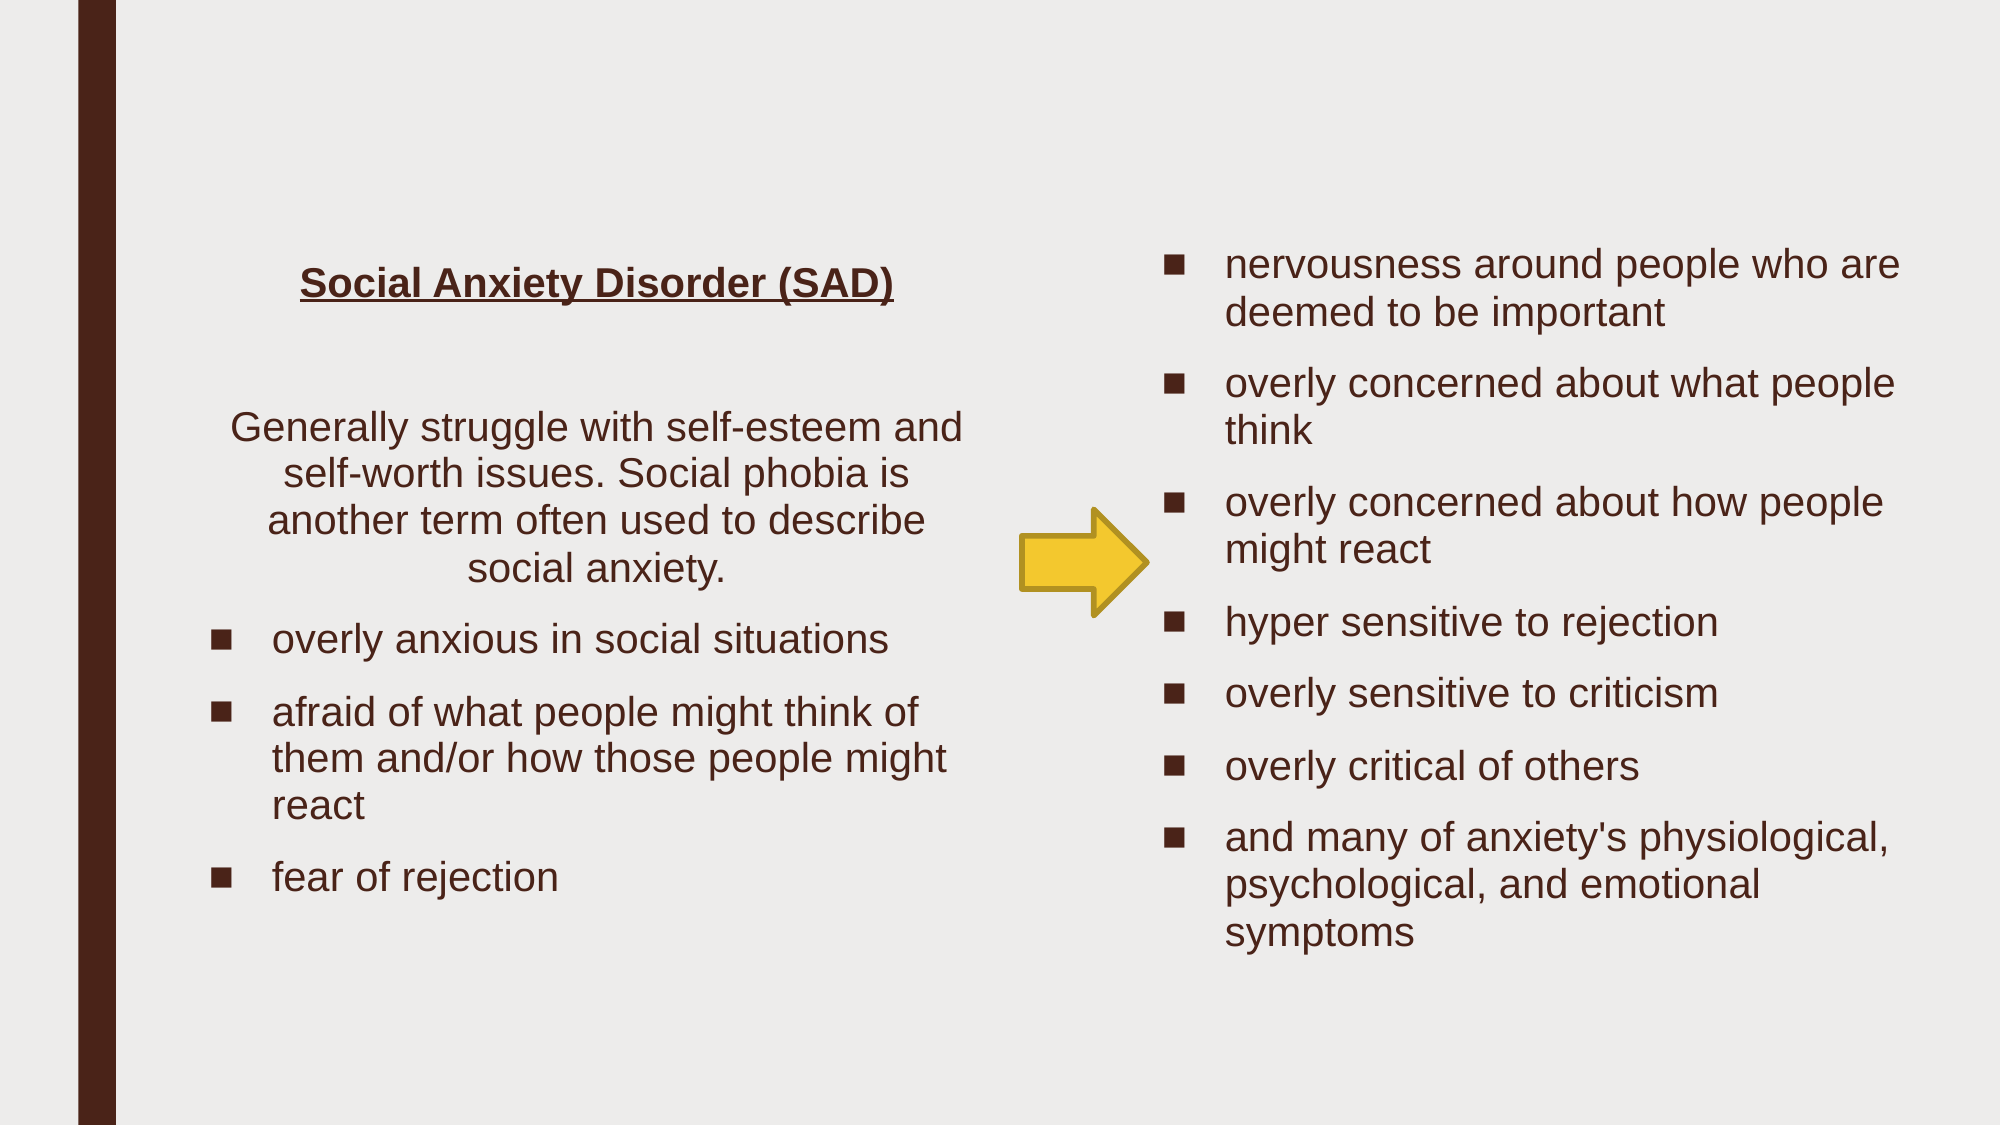

nervousness around people who are deemed to be important
overly concerned about what people think
overly concerned about how people might react
hyper sensitive to rejection
overly sensitive to criticism
overly critical of others
and many of anxiety's physiological, psychological, and emotional symptoms
Social Anxiety Disorder (SAD)

Generally struggle with self-esteem and self-worth issues. Social phobia is another term often used to describe social anxiety.
overly anxious in social situations
afraid of what people might think of them and/or how those people might react
fear of rejection